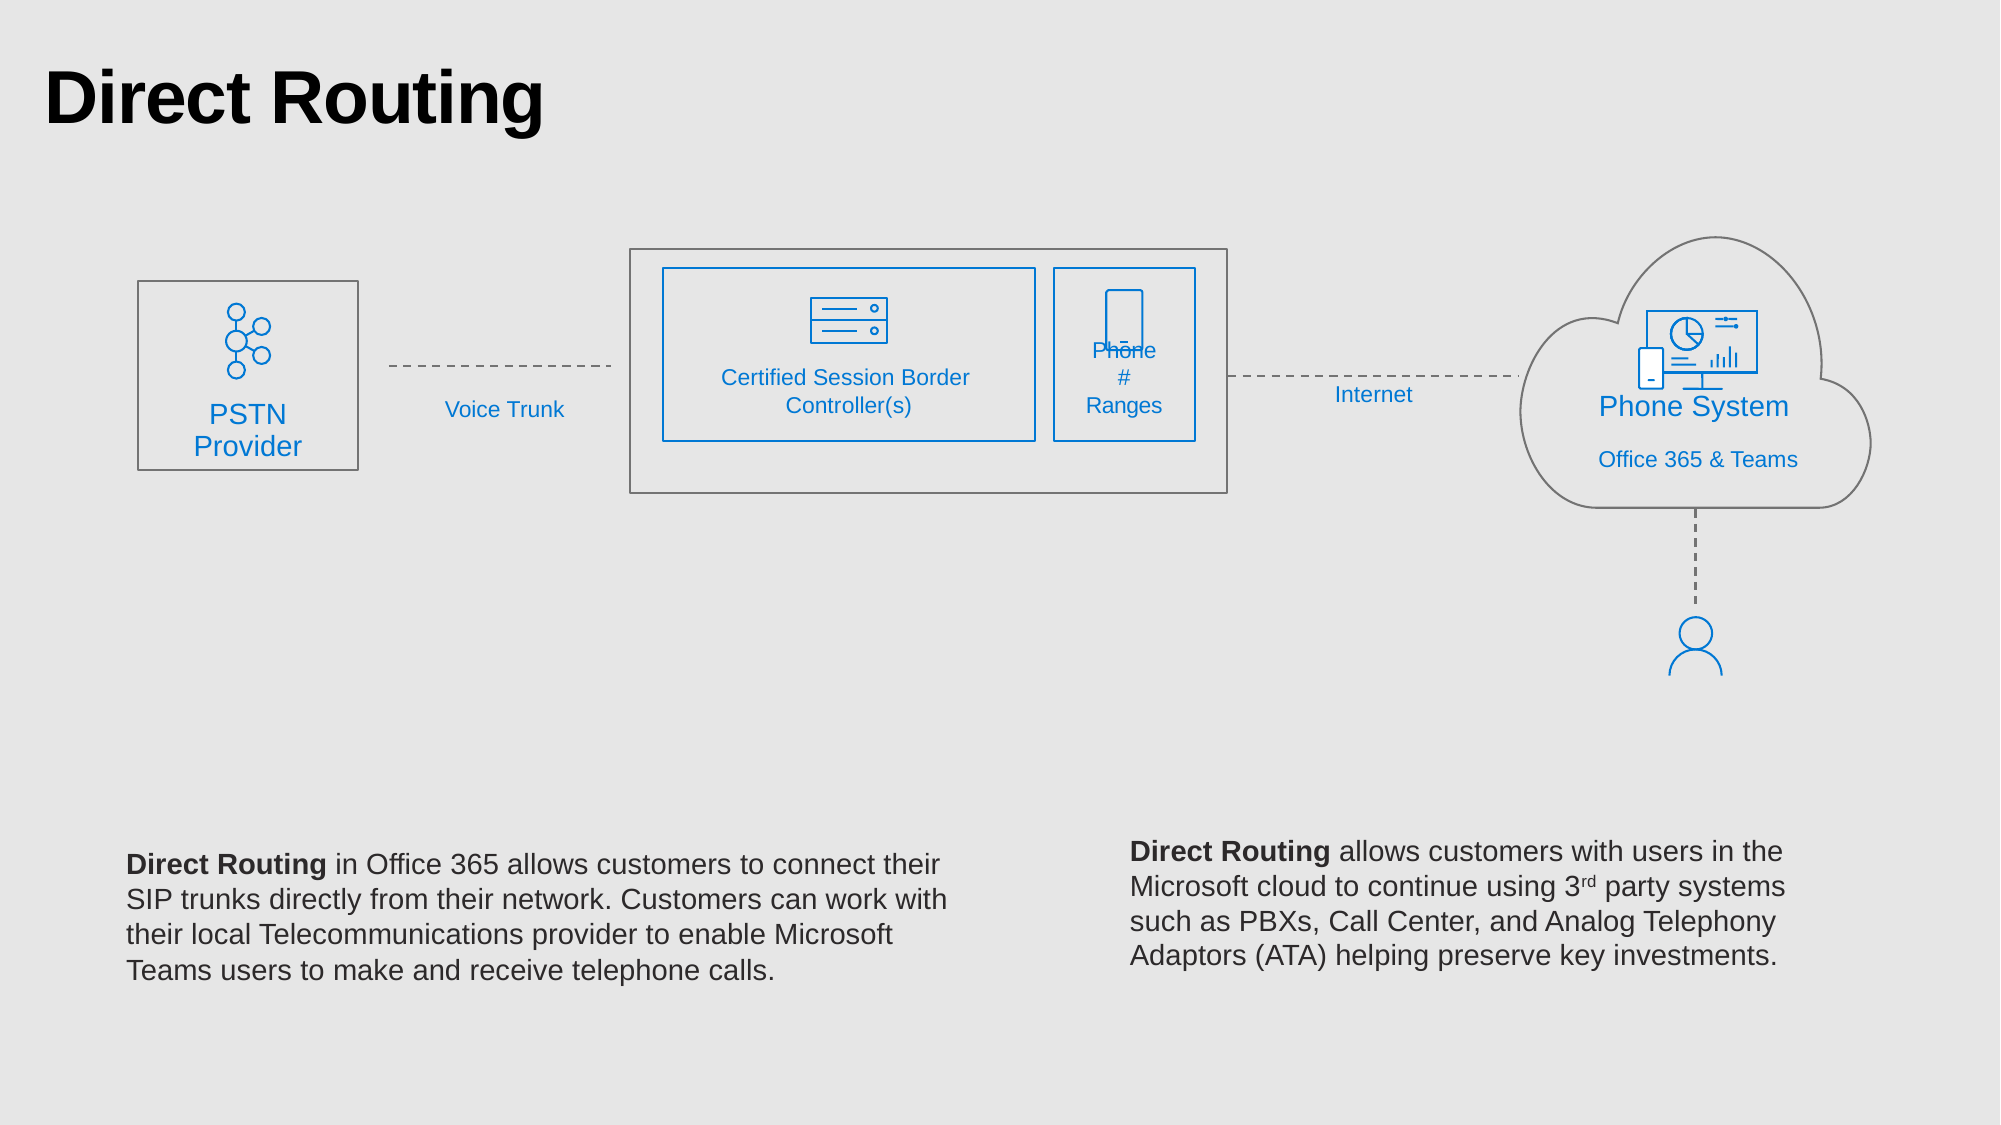

# Direct Routing

Phone #
Ranges
Certified Session Border
Controller(s)
PSTN
Provider

Phone System
Internet
Voice Trunk
Office 365 & Teams

Direct Routing allows customers with users in the Microsoft cloud to continue using 3rd party systems such as PBXs, Call Center, and Analog Telephony Adaptors (ATA) helping preserve key investments.

Direct Routing in Office 365 allows customers to connect their SIP trunks directly from their network. Customers can work with their local Telecommunications provider to enable Microsoft Teams users to make and receive telephone calls.